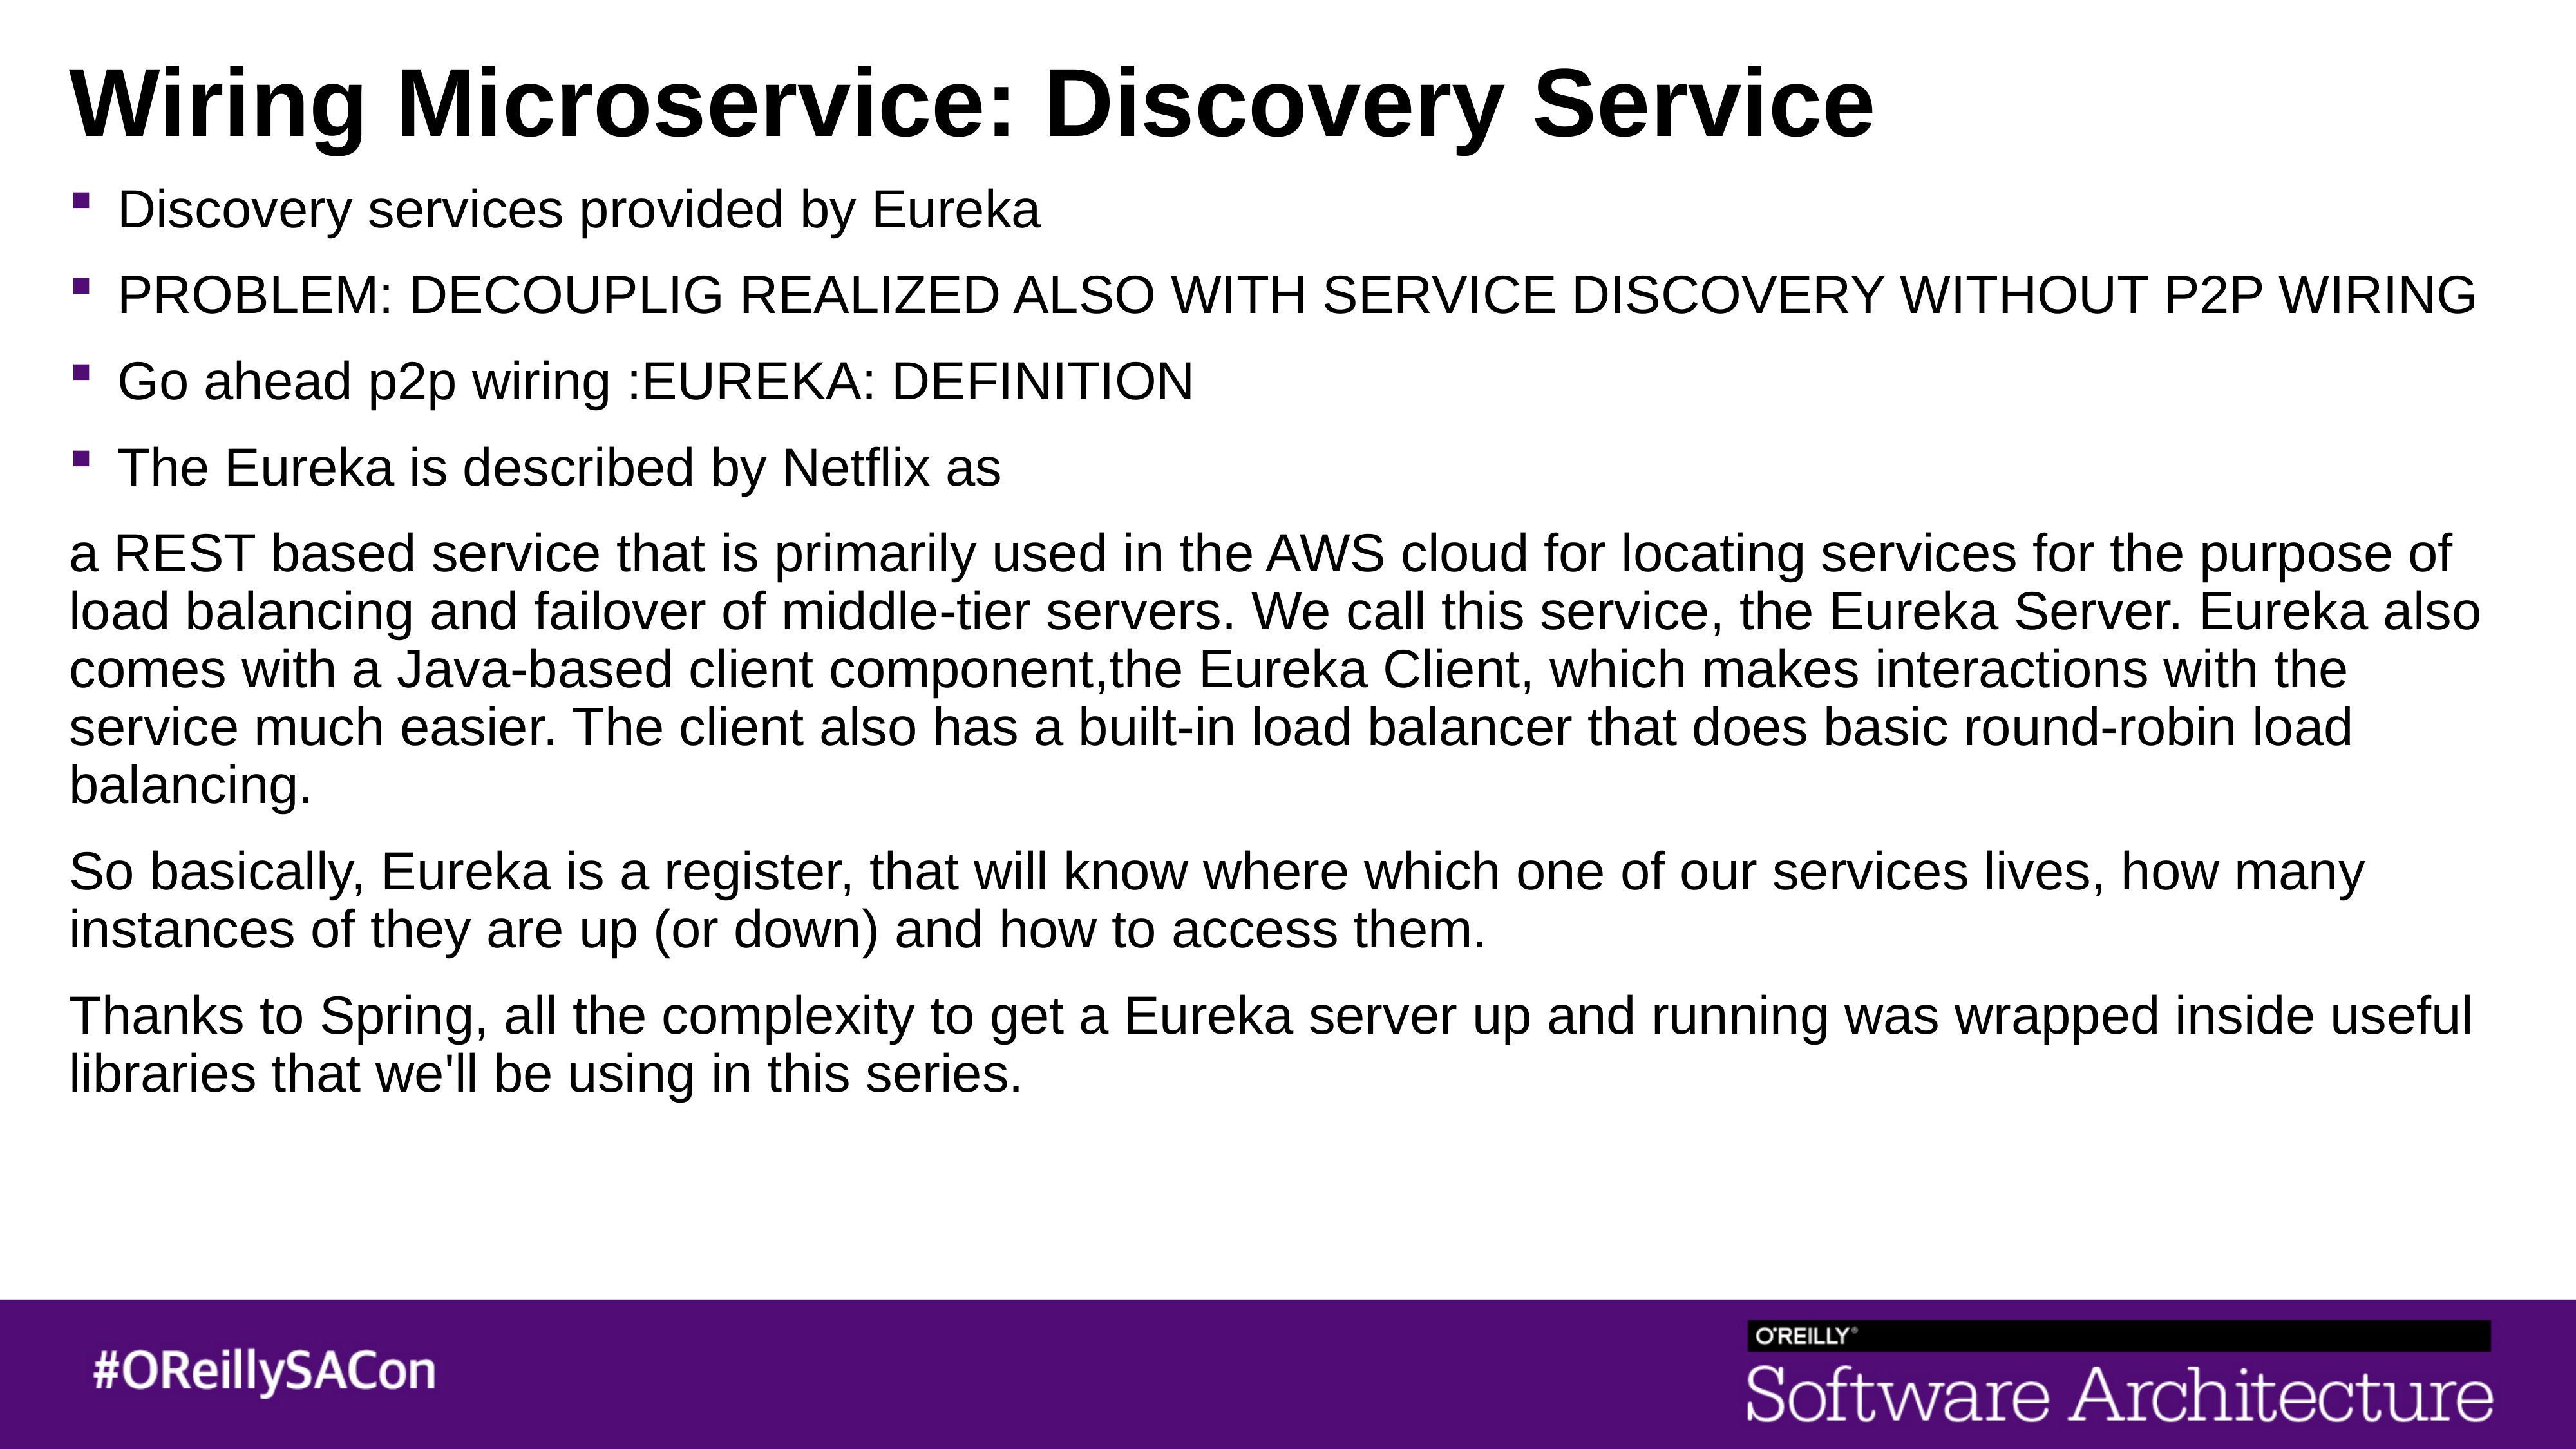

# Wiring Microservice: Discovery Service
Discovery services provided by Eureka
PROBLEM: DECOUPLIG REALIZED ALSO WITH SERVICE DISCOVERY WITHOUT P2P WIRING
Go ahead p2p wiring :EUREKA: DEFINITION
The Eureka is described by Netflix as
a REST based service that is primarily used in the AWS cloud for locating services for the purpose of load balancing and failover of middle-tier servers. We call this service, the Eureka Server. Eureka also comes with a Java-based client component,the Eureka Client, which makes interactions with the service much easier. The client also has a built-in load balancer that does basic round-robin load balancing.
So basically, Eureka is a register, that will know where which one of our services lives, how many instances of they are up (or down) and how to access them.
Thanks to Spring, all the complexity to get a Eureka server up and running was wrapped inside useful libraries that we'll be using in this series.